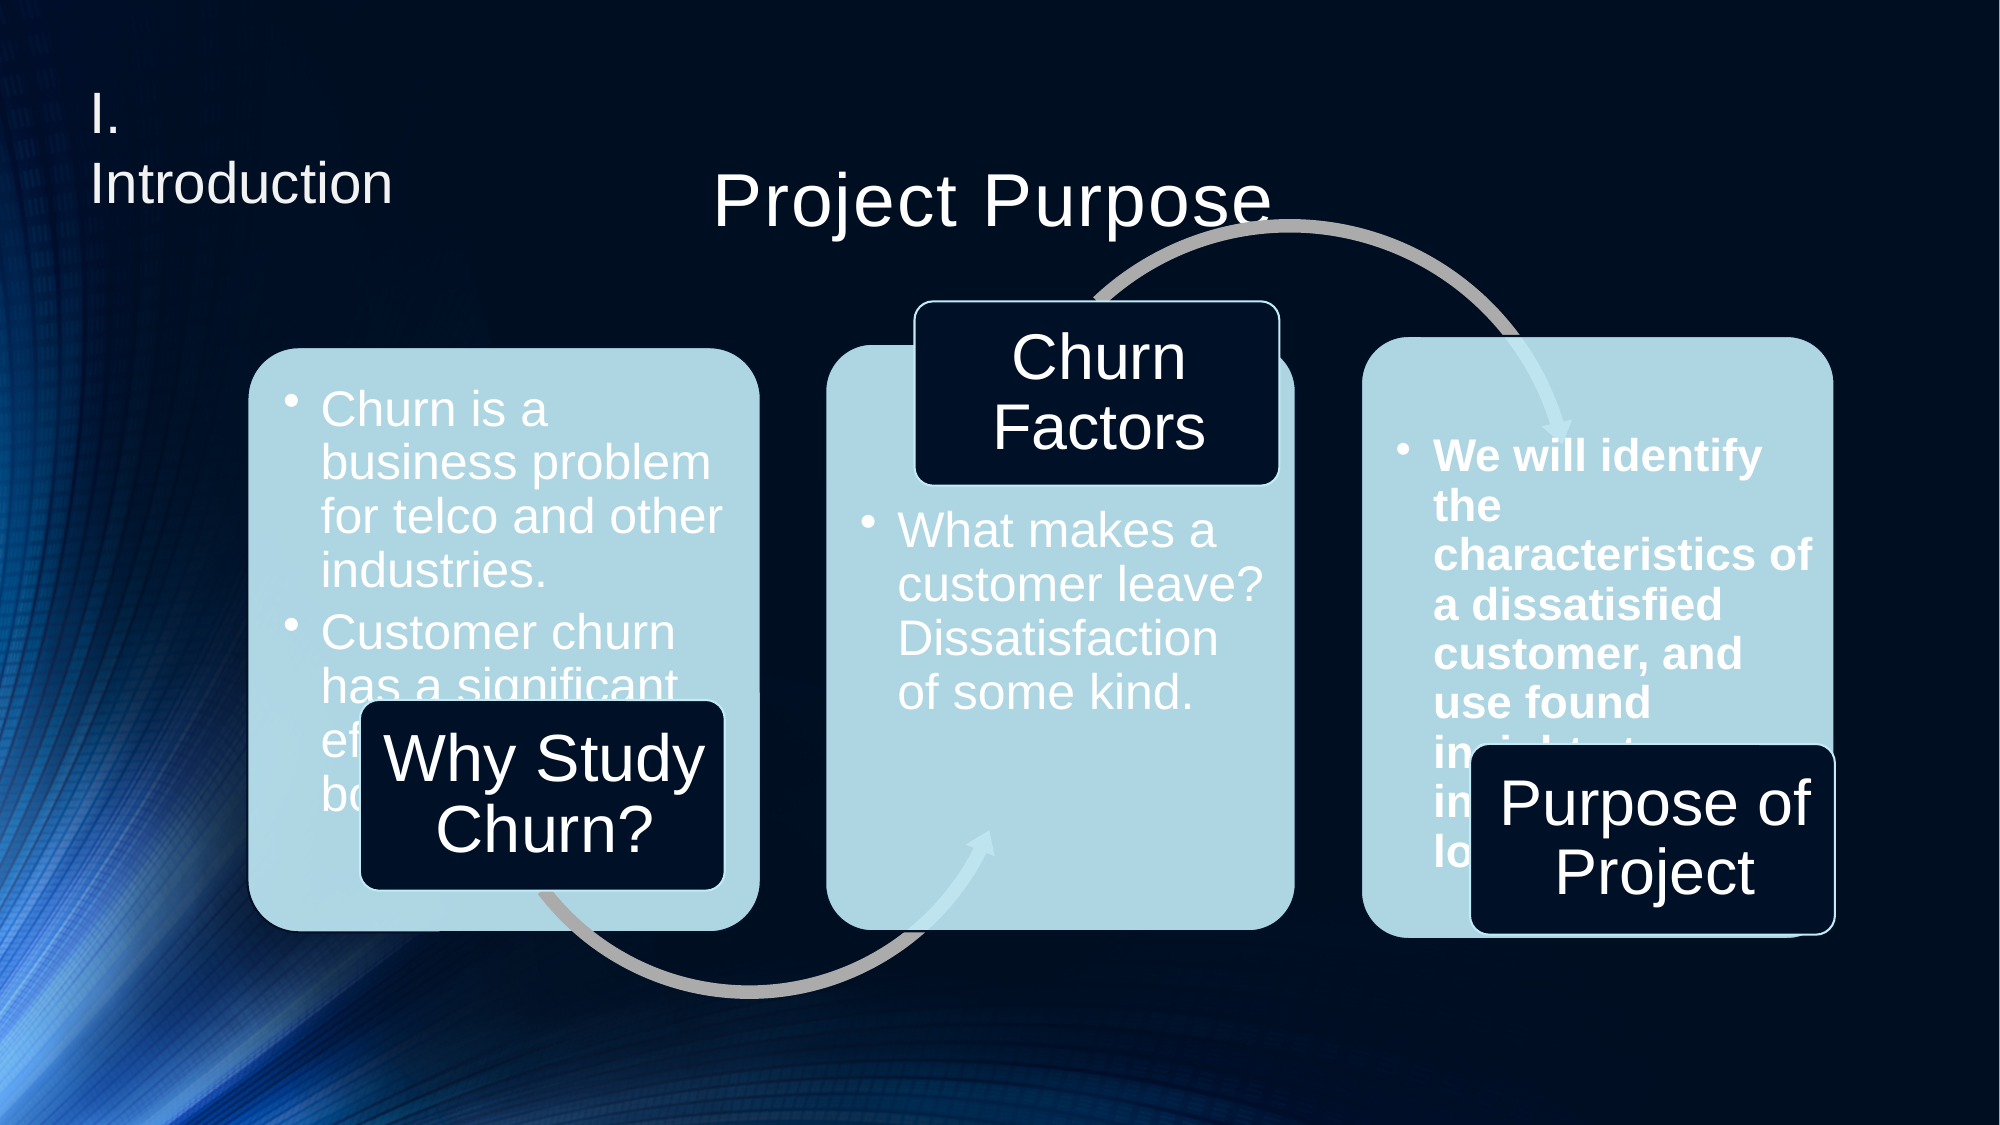

I. Introduction
# Project Purpose
Churn is a business problem for telco and other industries.
Customer churn has a significant effect on the bottom line.
Why Study Churn?
What makes a customer leave? Dissatisfaction of some kind.
Churn Factors

We will identify the characteristics of a dissatisfied customer, and use found insights to incentivize loyalty.
Purpose of Project